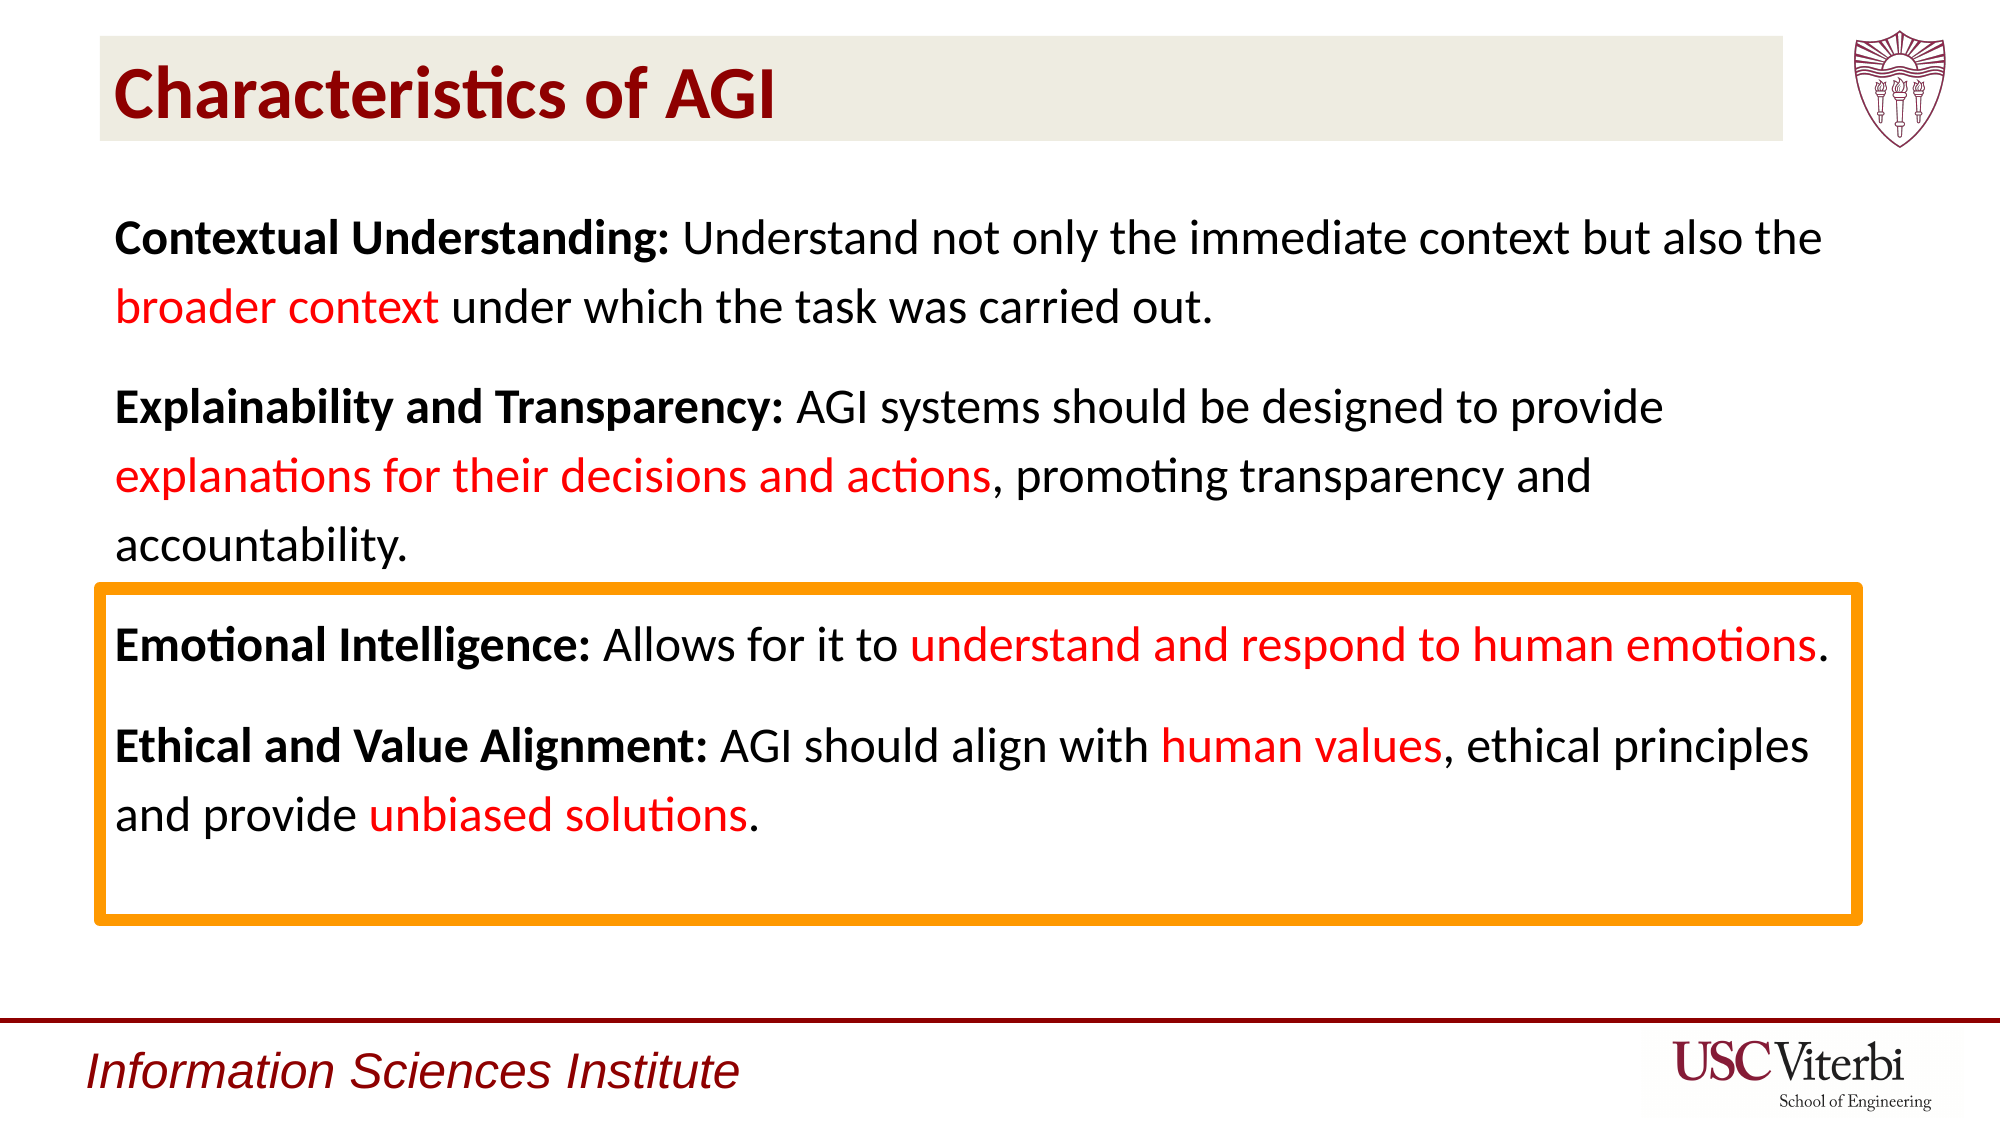

# Characteristics of AGI
Contextual Understanding: Understand not only the immediate context but also the broader context under which the task was carried out.
Explainability and Transparency: AGI systems should be designed to provide explanations for their decisions and actions, promoting transparency and accountability.
Emotional Intelligence: Allows for it to understand and respond to human emotions.
Ethical and Value Alignment: AGI should align with human values, ethical principles and provide unbiased solutions.